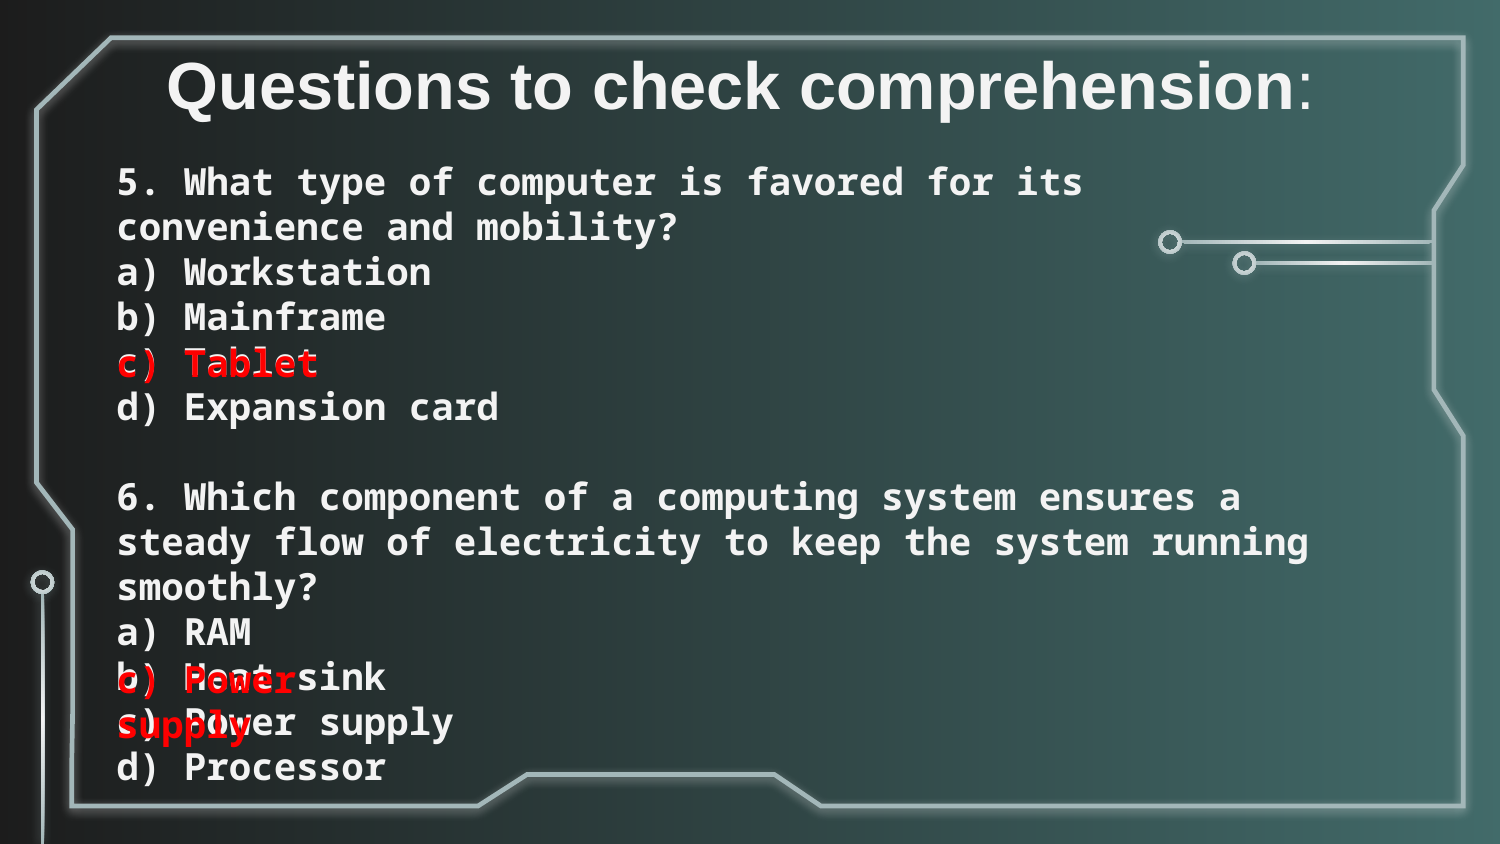

# Questions to check comprehension:
5. What type of computer is favored for its convenience and mobility?
a) Workstation
b) Mainframe
c) Tablet
d) Expansion card

6. Which component of a computing system ensures a steady flow of electricity to keep the system running smoothly?
a) RAM
b) Heat sink
c) Power supply
d) Processor

c) Tablet

c) Power supply